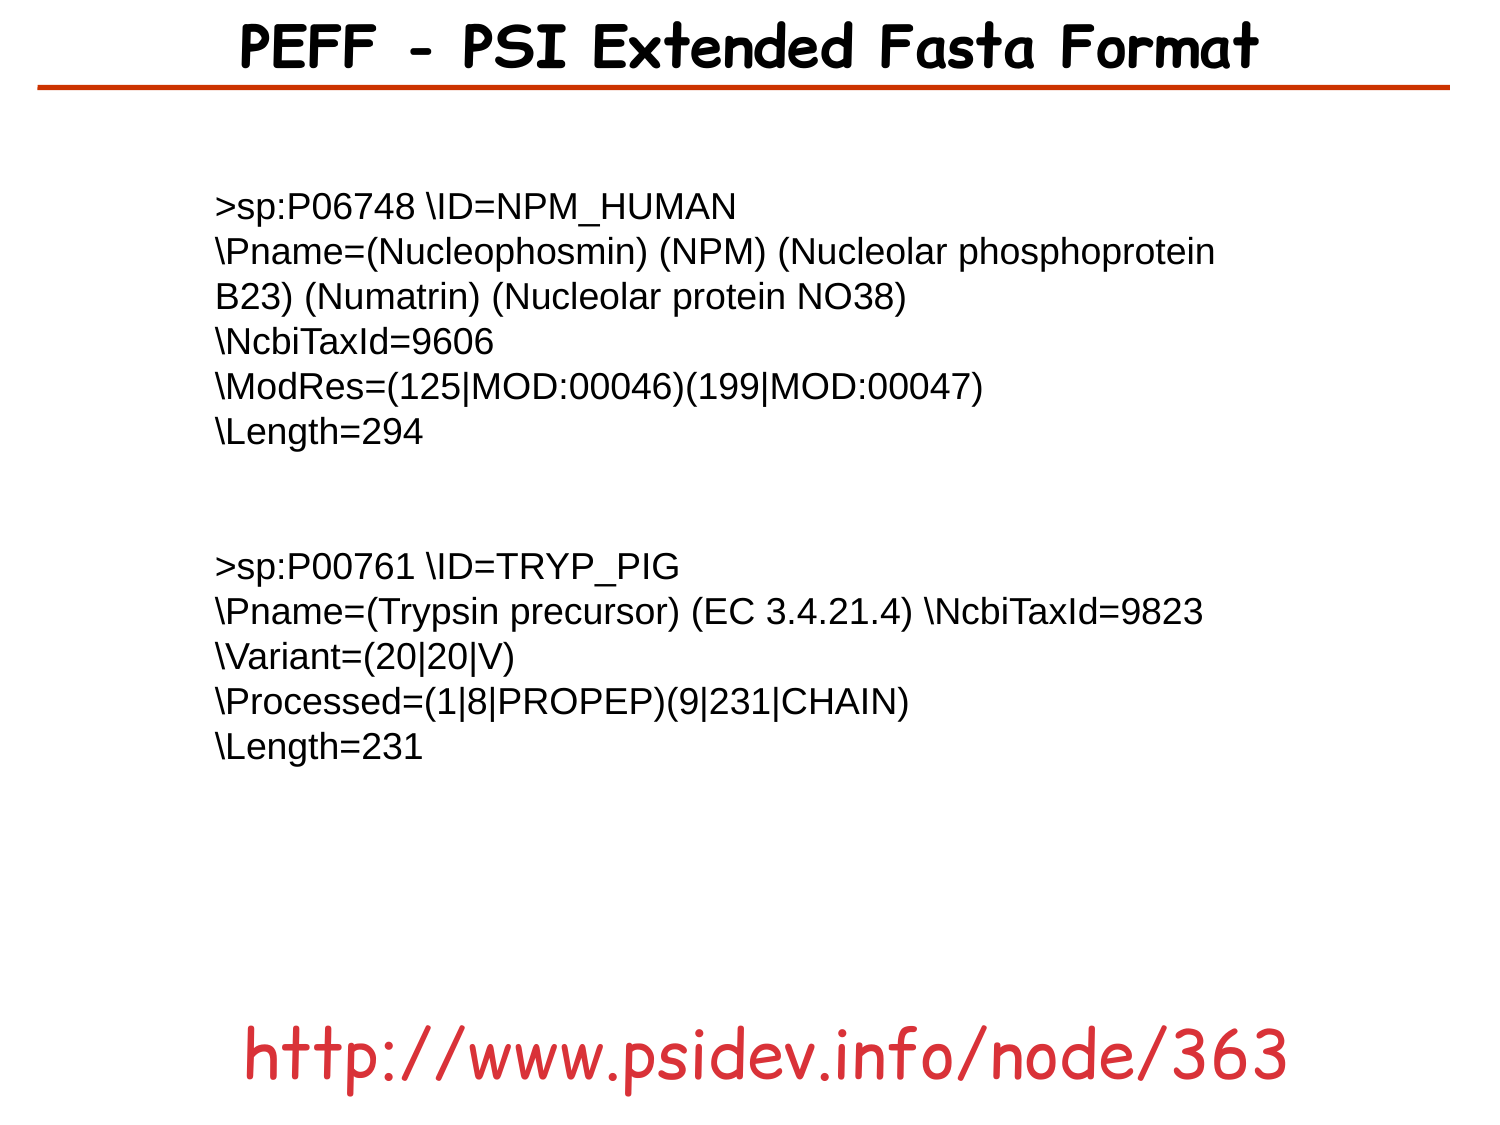

# PEFF - PSI Extended Fasta Format

>sp:P06748 \ID=NPM_HUMAN
\Pname=(Nucleophosmin) (NPM) (Nucleolar phosphoprotein B23) (Numatrin) (Nucleolar protein NO38)
\NcbiTaxId=9606
\ModRes=(125|MOD:00046)(199|MOD:00047)
\Length=294

>sp:P00761 \ID=TRYP_PIG
\Pname=(Trypsin precursor) (EC 3.4.21.4) \NcbiTaxId=9823
\Variant=(20|20|V)
\Processed=(1|8|PROPEP)(9|231|CHAIN)
\Length=231

http://www.psidev.info/node/363